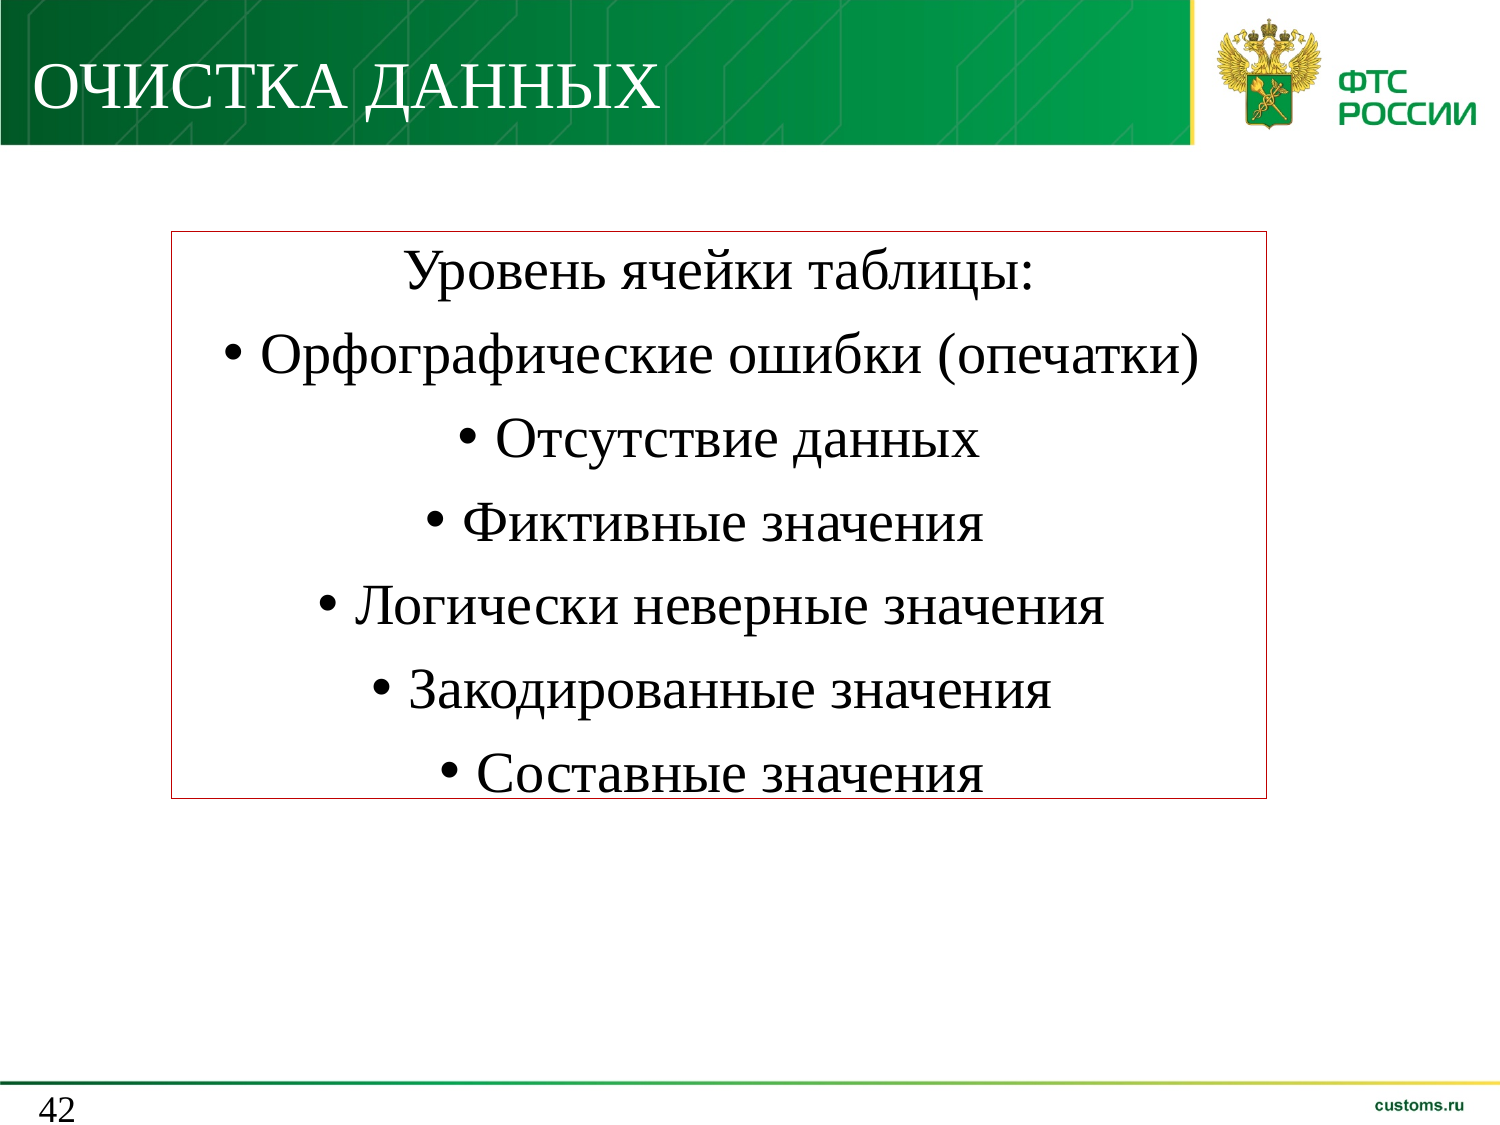

# ОЧИСТКА ДАННЫХ
Уровень ячейки таблицы:
Орфографические ошибки (опечатки)
Oтсутствие данных
Фиктивные значения
Логически неверные значения
Закодированные значения
Составные значения
42